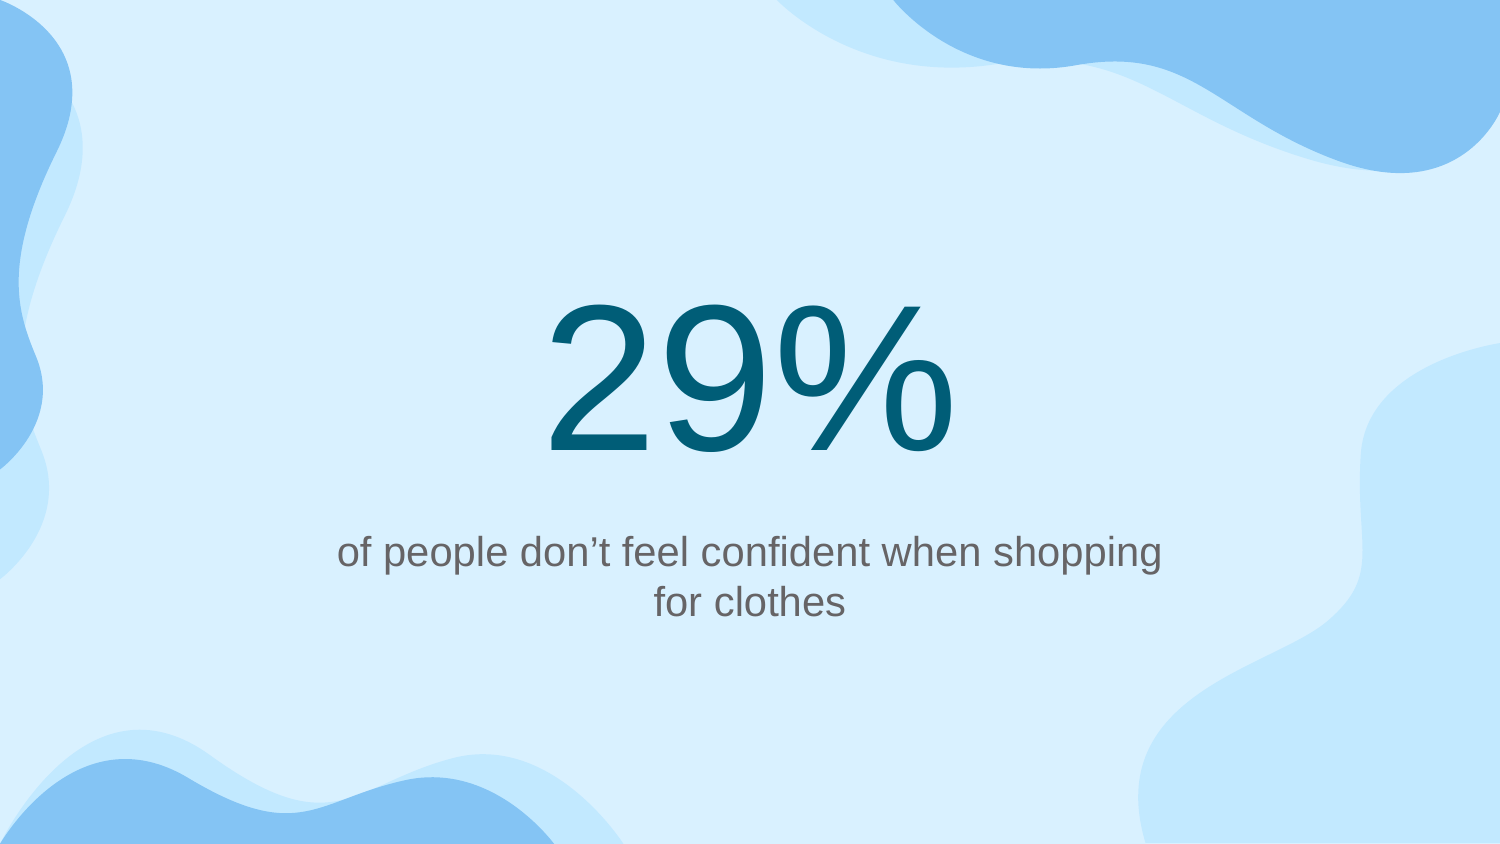

# 29%
of people don’t feel confident when shopping for clothes